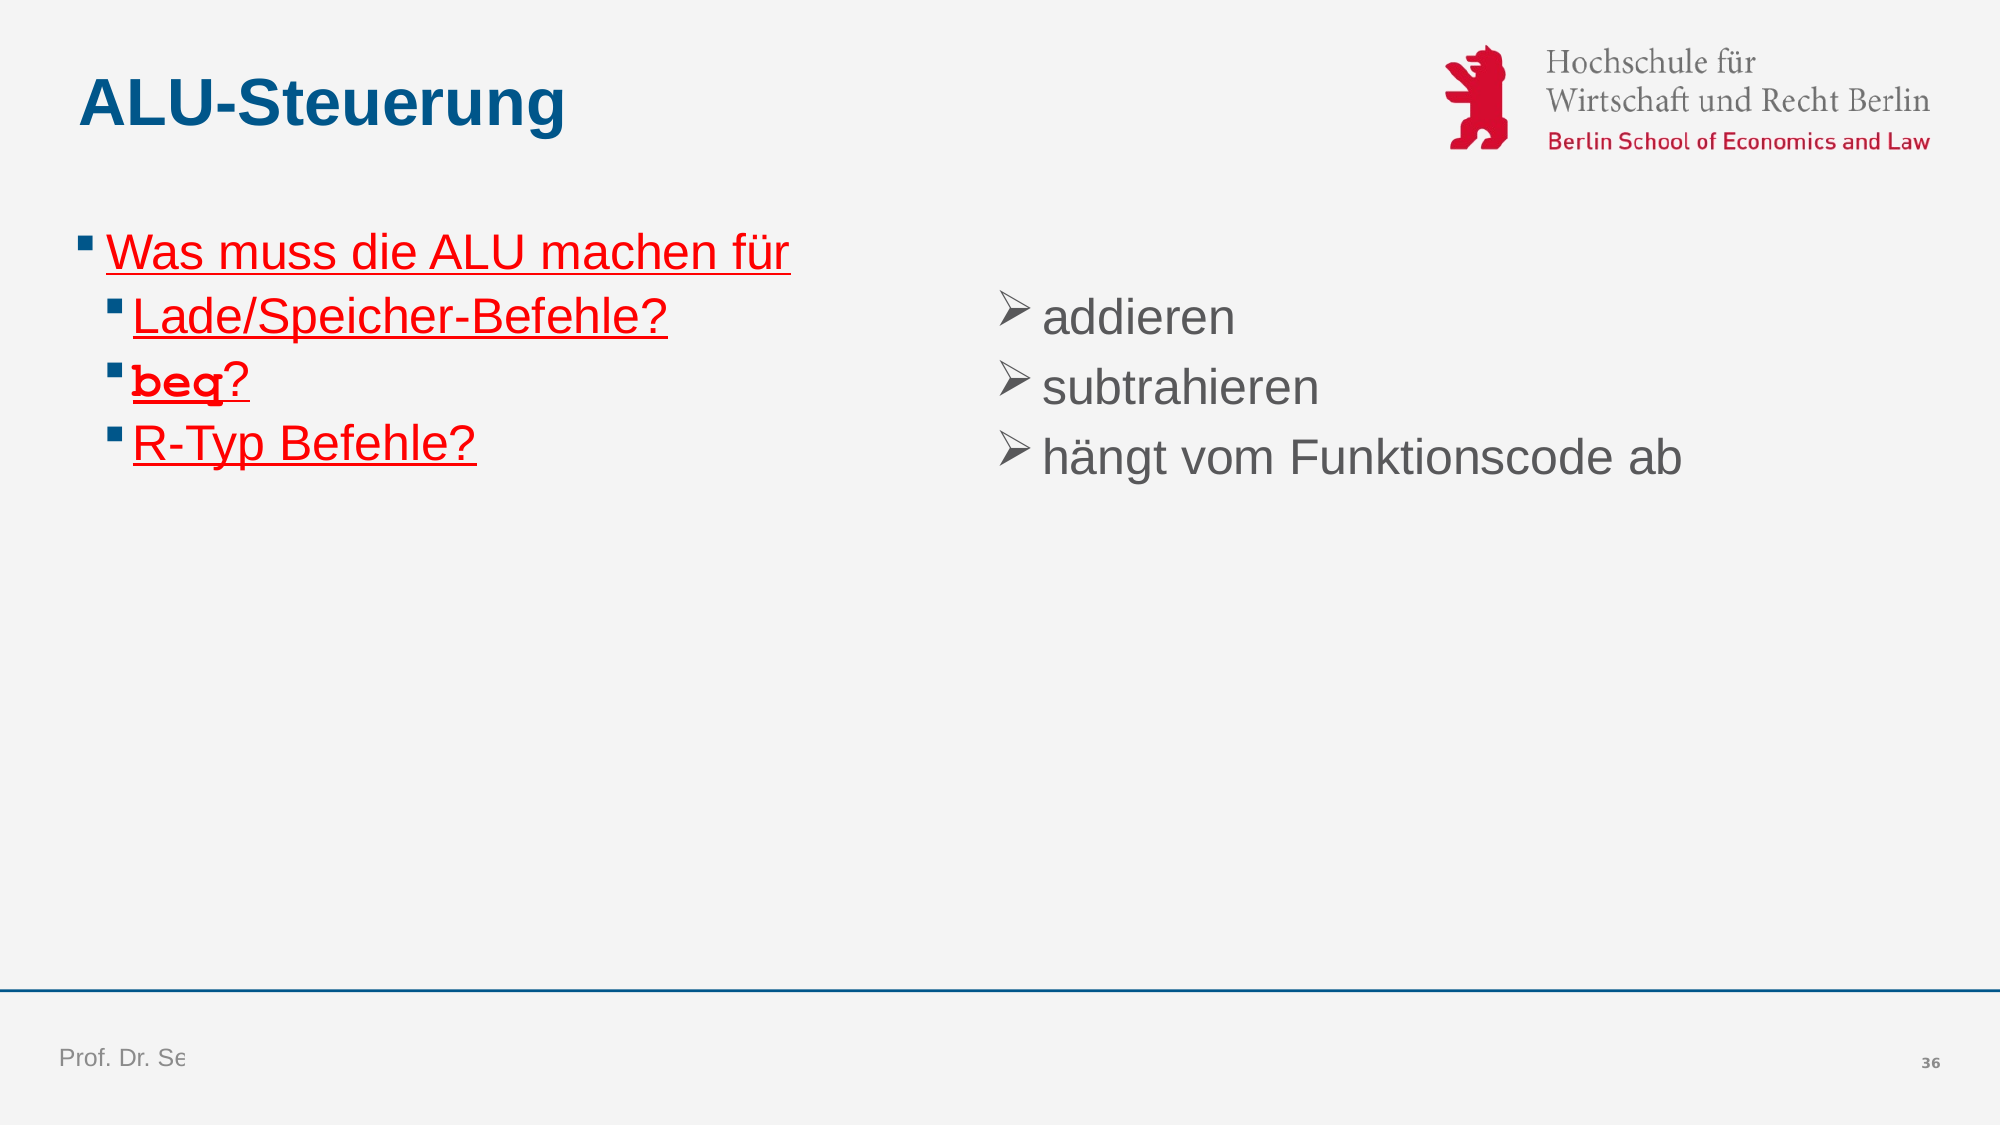

# ALU-Steuerung

addieren
subtrahieren
hängt vom Funktionscode ab
Was muss die ALU machen für
Lade/Speicher-Befehle?
beq?
R-Typ Befehle?

Prof. Dr. Sebastian Schlesinger
36